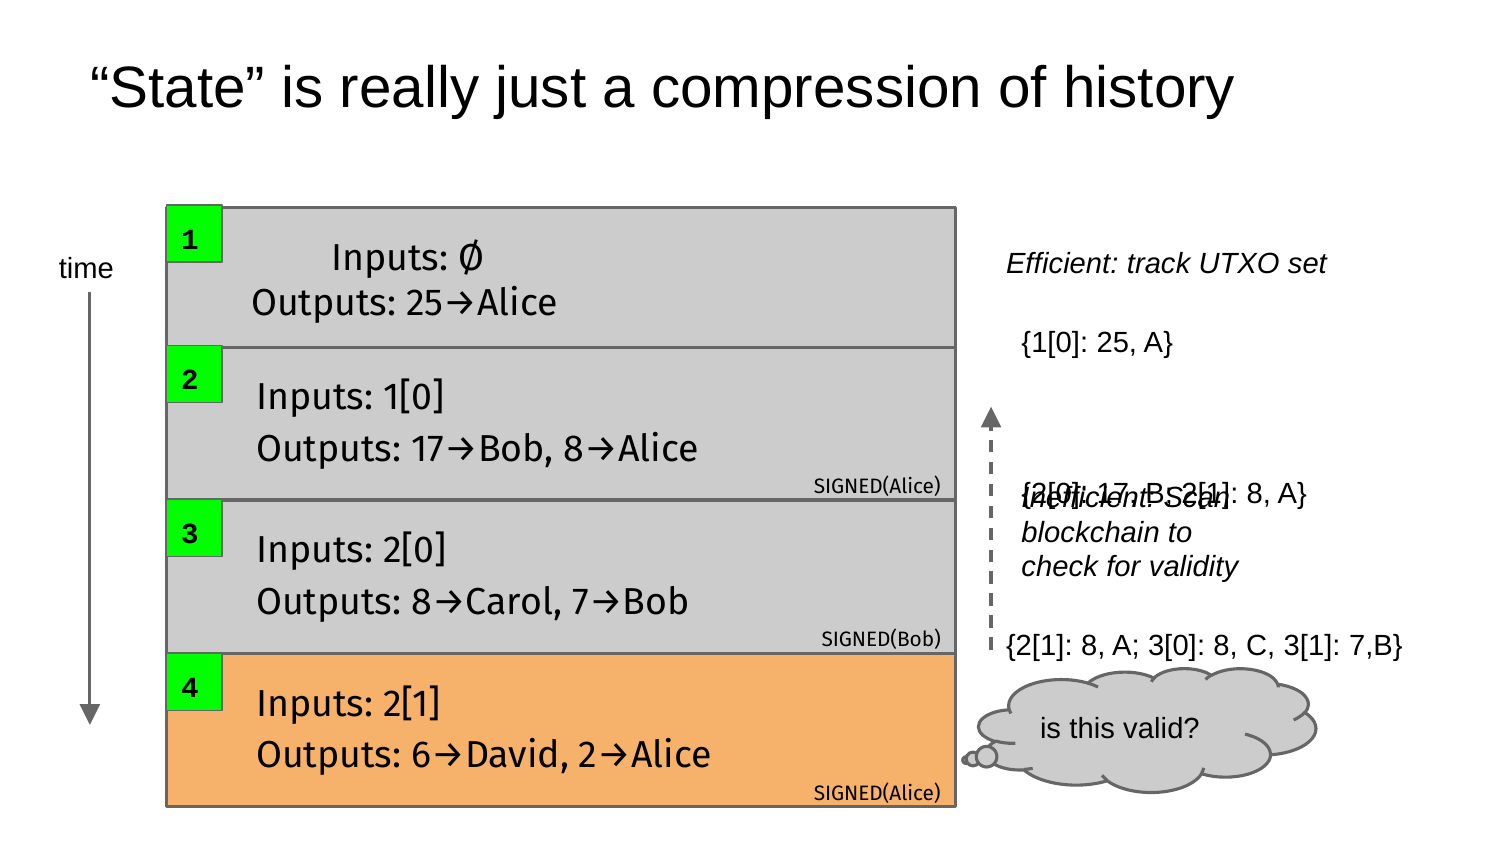

# “State” is really just a compression of history
1
	Inputs: Ø
       Outputs: 25→Alice
Efficient: track UTXO set
time
{1[0]: 25, A}
2
Inputs: 1[0]
Outputs: 17→Bob, 8→Alice
SIGNED(Alice)
{2[0]: 17, B; 2[1]: 8, A}
Inefficient: Scan blockchain to check for validity
3
Inputs: 2[0]
Outputs: 8→Carol, 7→Bob
SIGNED(Bob)
{2[1]: 8, A; 3[0]: 8, C, 3[1]: 7,B}
4
Inputs: 2[1]
Outputs: 6→David, 2→Alice
SIGNED(Alice)
is this valid?